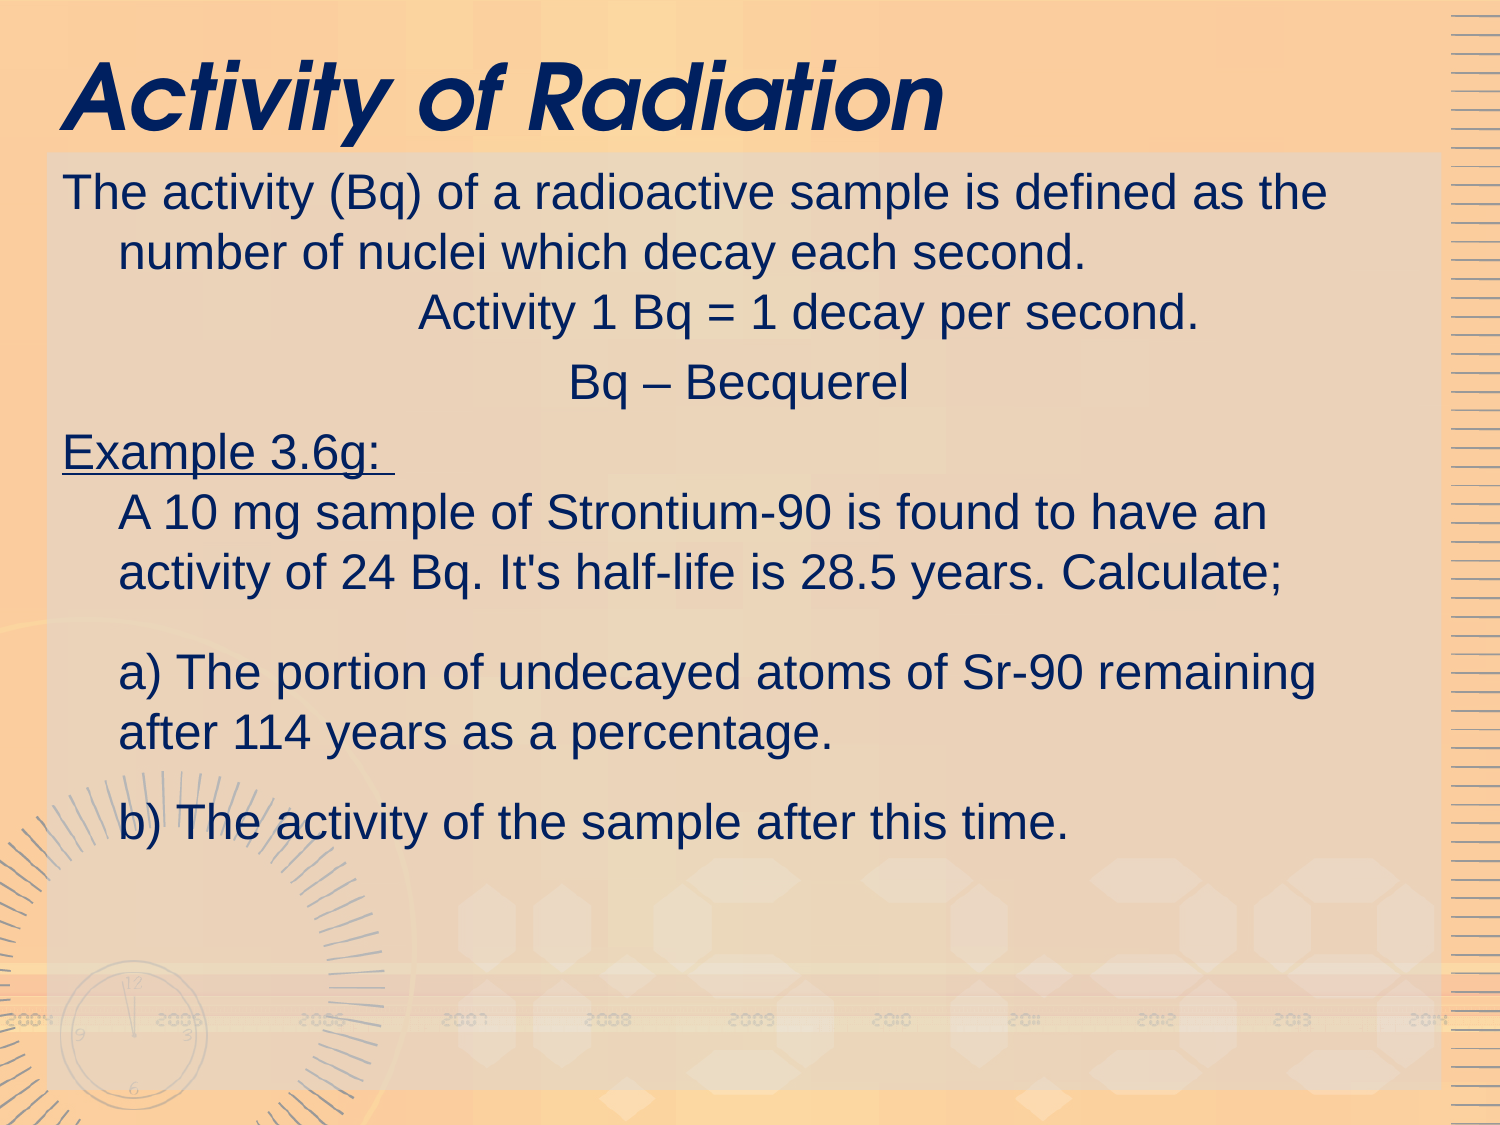

# Activity of Radiation
The activity (Bq) of a radioactive sample is defined as the number of nuclei which decay each second.
		Activity 1 Bq = 1 decay per second.
				Bq – Becquerel
Example 3.6g:
A 10 mg sample of Strontium-90 is found to have an activity of 24 Bq. It's half-life is 28.5 years. Calculate;
a) The portion of undecayed atoms of Sr-90 remaining after 114 years as a percentage.
b) The activity of the sample after this time.